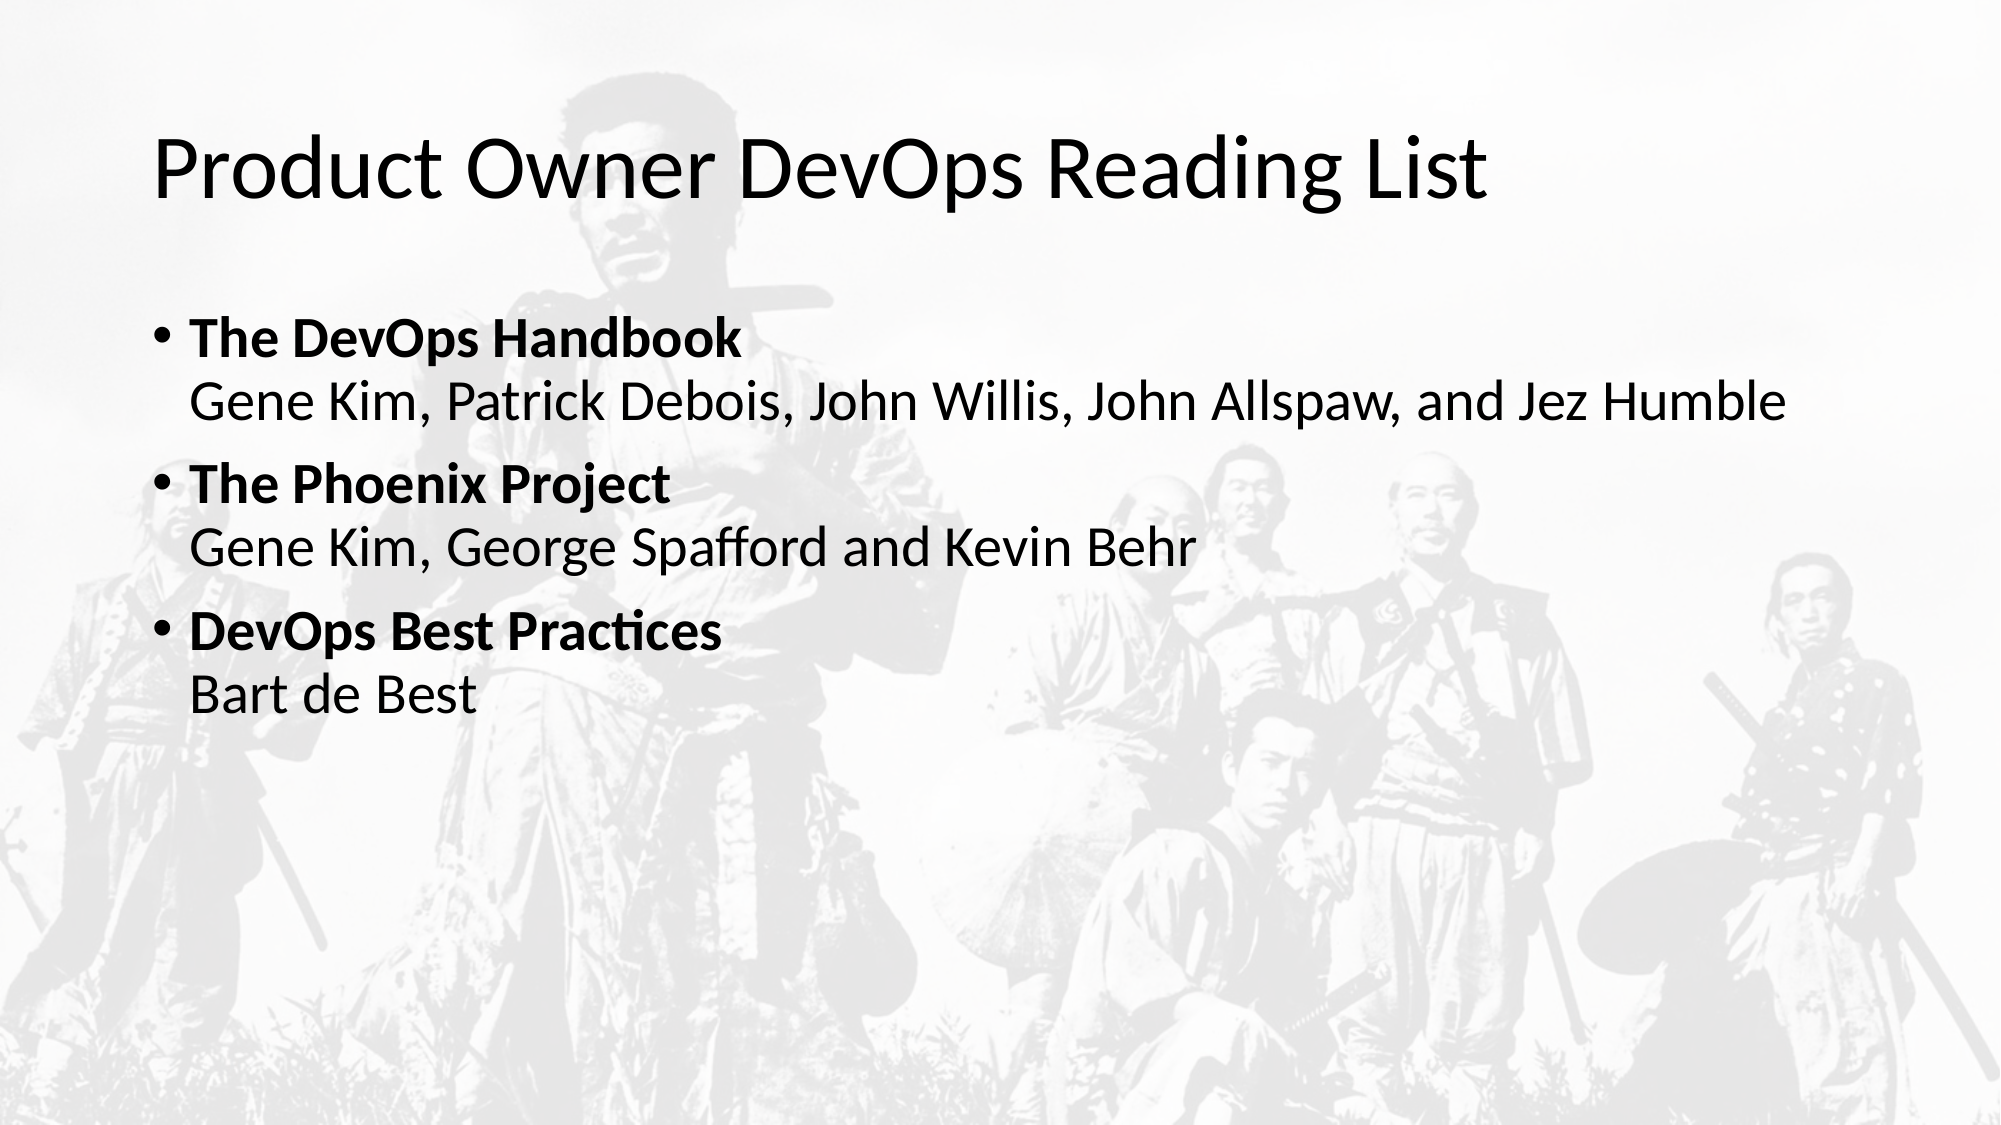

# Product Owner DevOps Reading List
The DevOps Handbook
Gene Kim, Patrick Debois, John Willis, John Allspaw, and Jez Humble
The Phoenix Project
Gene Kim, George Spafford and Kevin Behr
DevOps Best Practices
Bart de Best